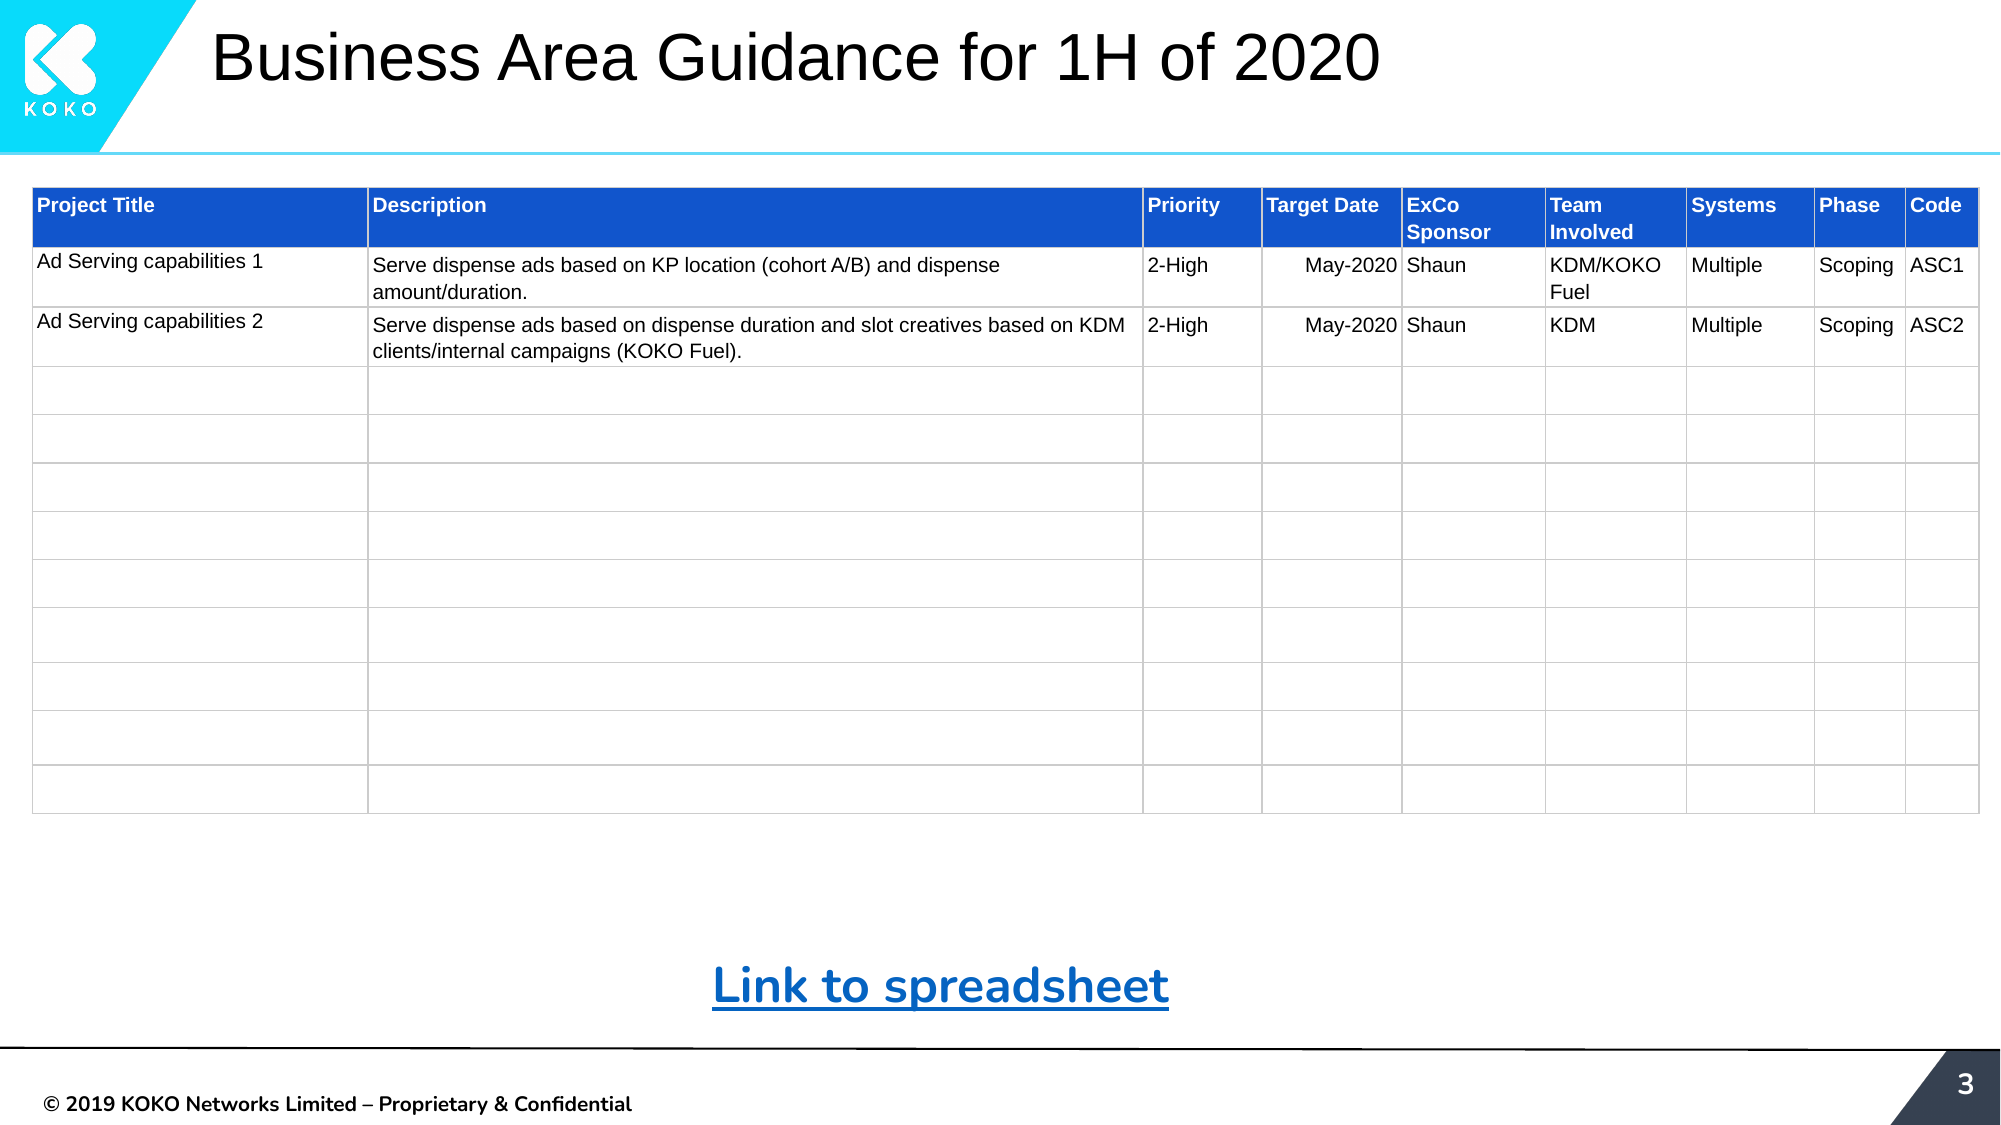

# Business Area Guidance for 1H of 2020
| Project Title | Description | Priority | Target Date | ExCo Sponsor | Team Involved | Systems | Phase | Code |
| --- | --- | --- | --- | --- | --- | --- | --- | --- |
| Ad Serving capabilities 1 | Serve dispense ads based on KP location (cohort A/B) and dispense amount/duration. | 2-High | May-2020 | Shaun | KDM/KOKO Fuel | Multiple | Scoping | ASC1 |
| Ad Serving capabilities 2 | Serve dispense ads based on dispense duration and slot creatives based on KDM clients/internal campaigns (KOKO Fuel). | 2-High | May-2020 | Shaun | KDM | Multiple | Scoping | ASC2 |
|  |  |  |  |  |  |  |  |  |
|  |  |  |  |  |  |  |  |  |
|  |  |  |  |  |  |  |  |  |
|  |  |  |  |  |  |  |  |  |
|  |  |  |  |  |  |  |  |  |
|  |  |  |  |  |  |  |  |  |
|  |  |  |  |  |  |  |  |  |
|  |  |  |  |  |  |  |  |  |
|  |  |  |  |  |  |  |  |  |
Link to spreadsheet
3